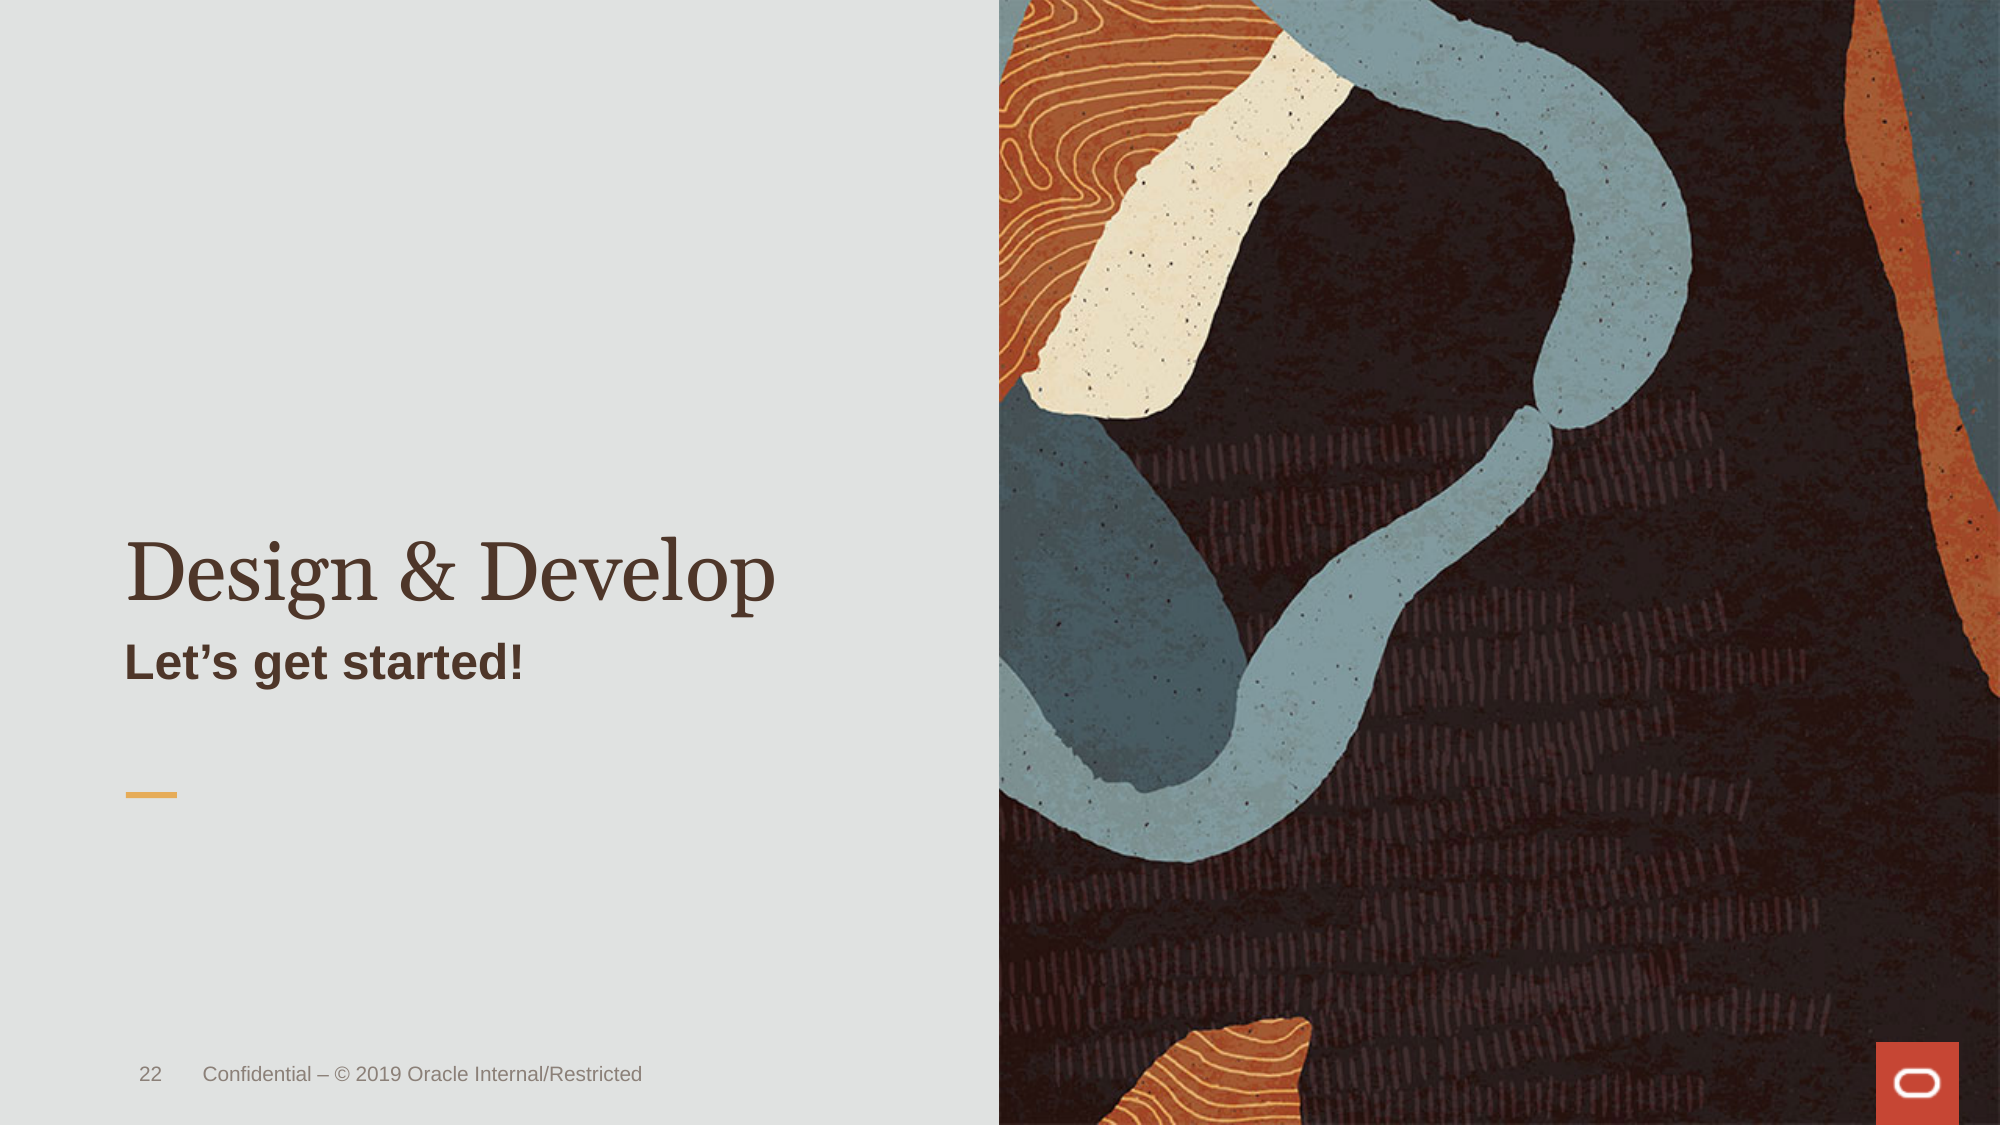

# Design & Develop
Let’s get started!
22
Confidential – © 2019 Oracle Internal/Restricted